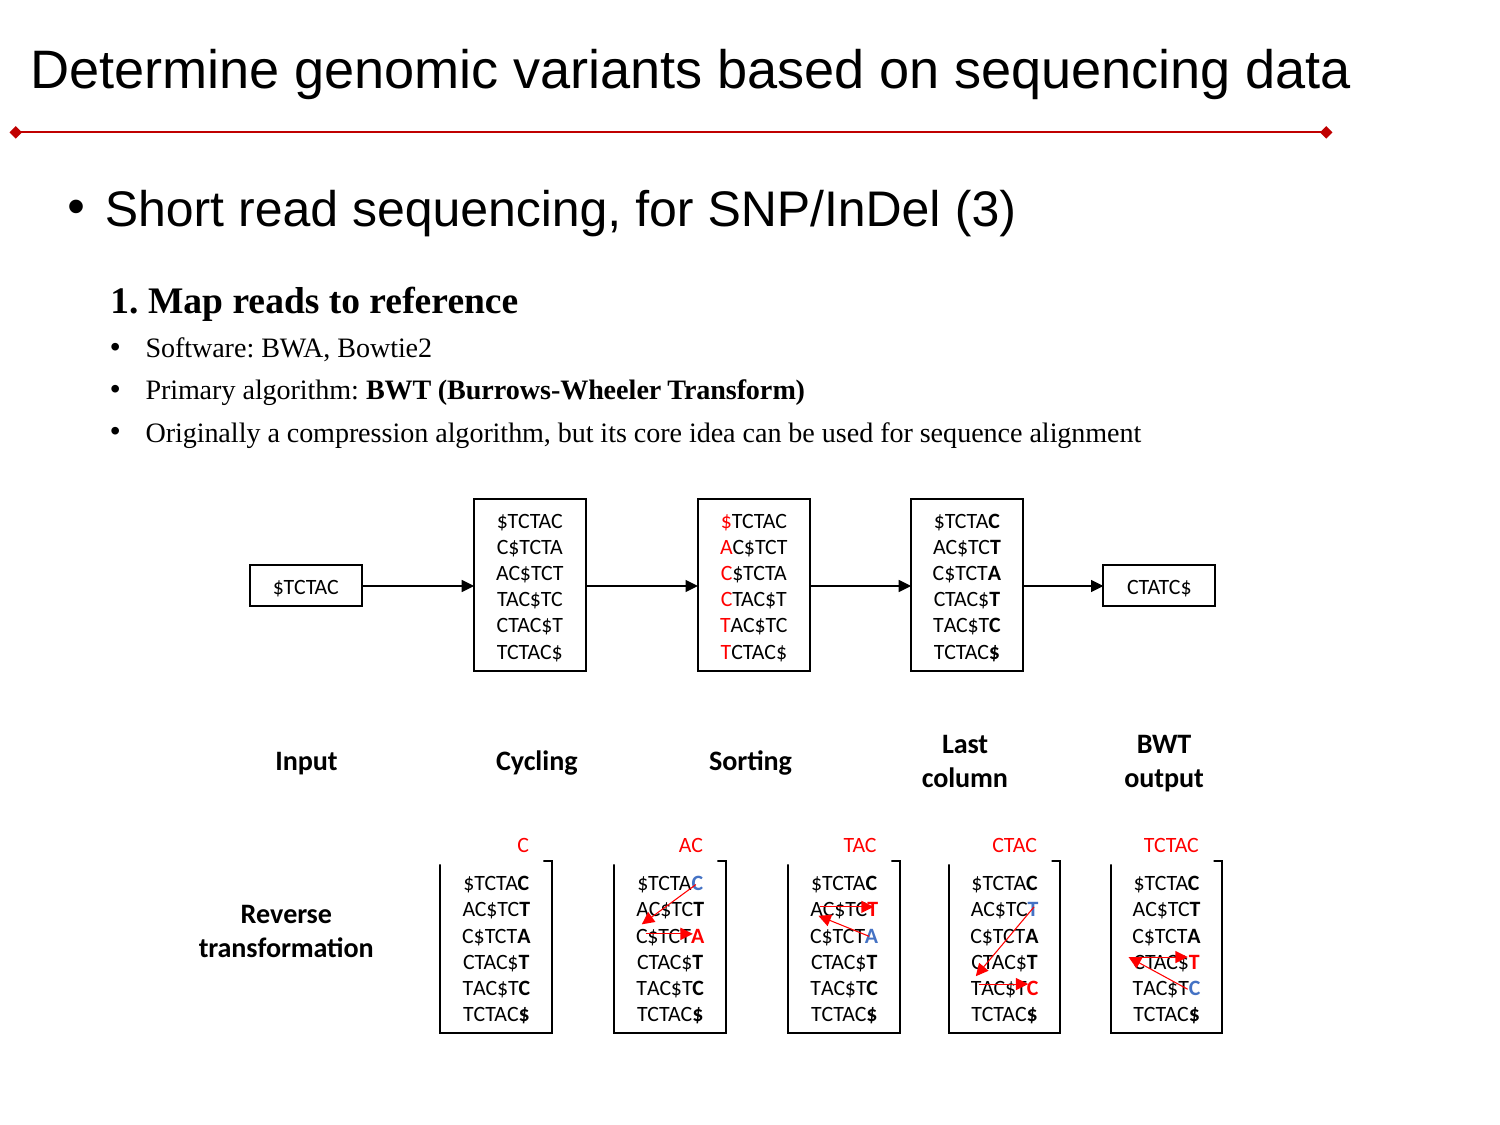

# Determine genomic variants based on sequencing data
Short read sequencing, for SNP/InDel (3)
1. Map reads to reference
Software: BWA, Bowtie2
Primary algorithm: BWT (Burrows-Wheeler Transform)
Originally a compression algorithm, but its core idea can be used for sequence alignment
$TCTAC
C$TCTA
AC$TCT
TAC$TC
CTAC$T
TCTAC$
$TCTAC
AC$TCT
C$TCTA
CTAC$T
TAC$TC
TCTAC$
$TCTAC
AC$TCT
C$TCTA
CTAC$T
TAC$TC
TCTAC$
$TCTAC
CTATC$
Last column
BWT output
Input
Cycling
Sorting
C
$TCTAC
AC$TCT
C$TCTA
CTAC$T
TAC$TC
TCTAC$
AC
$TCTAC
AC$TCT
C$TCTA
CTAC$T
TAC$TC
TCTAC$
TAC
$TCTAC
AC$TCT
C$TCTA
CTAC$T
TAC$TC
TCTAC$
CTAC
$TCTAC
AC$TCT
C$TCTA
CTAC$T
TAC$TC
TCTAC$
TCTAC
$TCTAC
AC$TCT
C$TCTA
CTAC$T
TAC$TC
TCTAC$
Reverse transformation